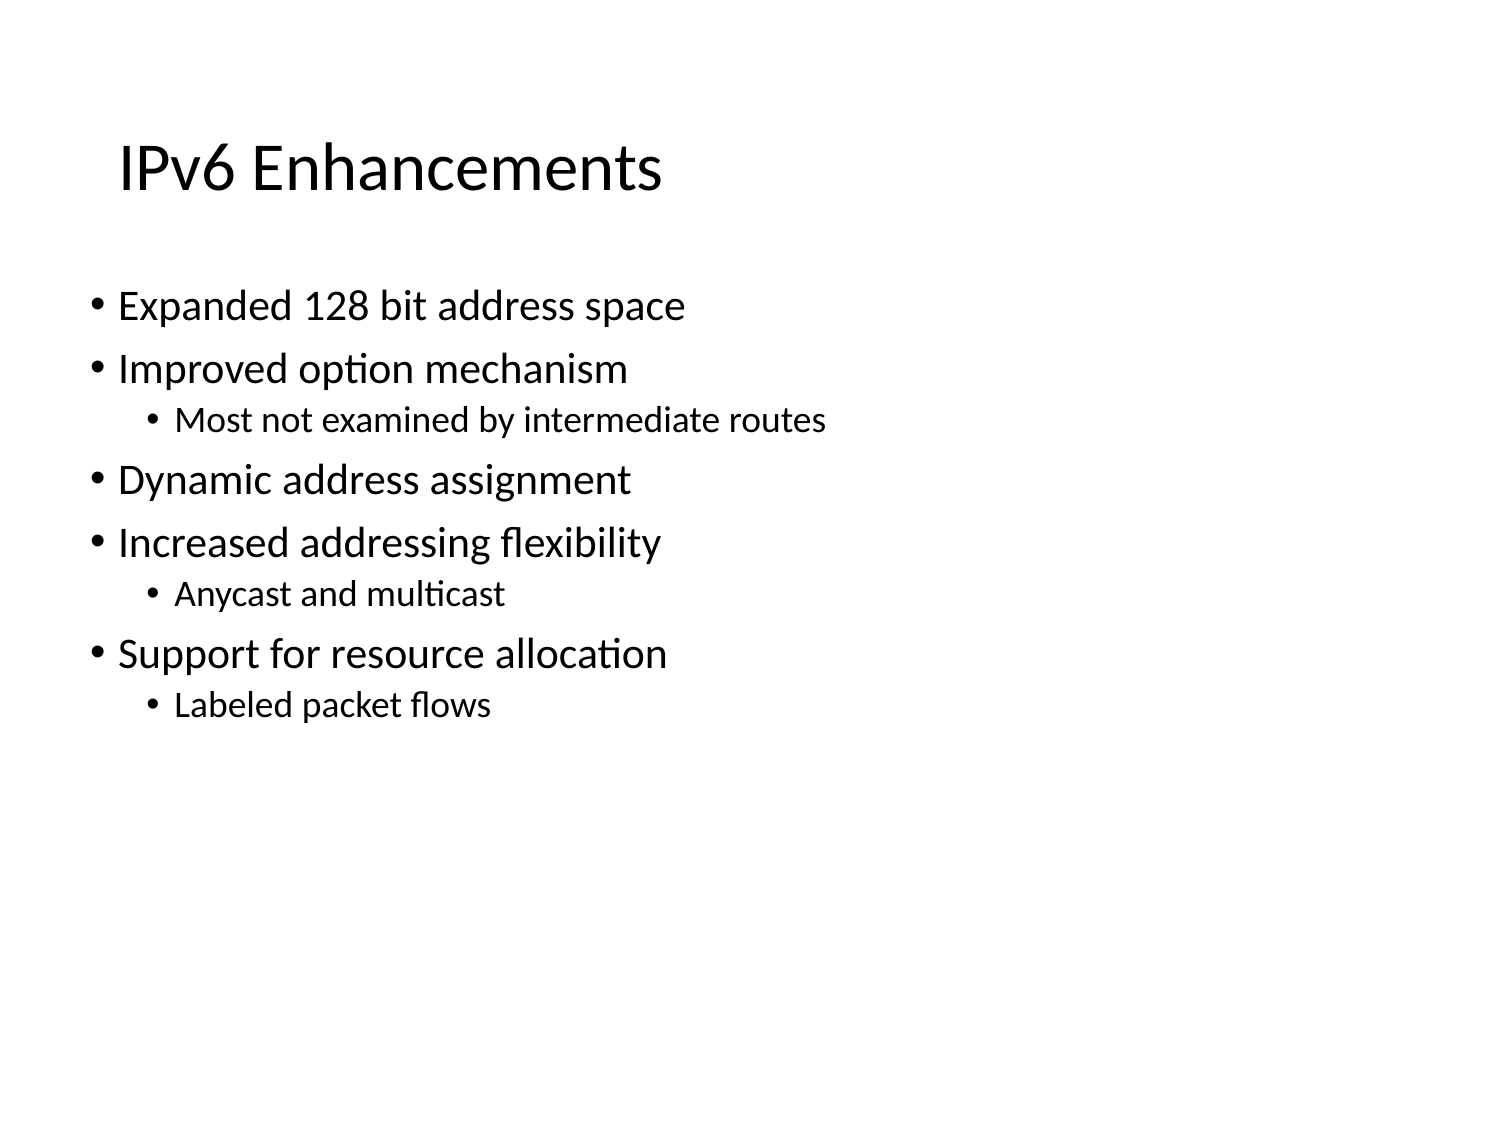

# IPv6 Enhancements
Expanded 128 bit address space
Improved option mechanism
Most not examined by intermediate routes
Dynamic address assignment
Increased addressing flexibility
Anycast and multicast
Support for resource allocation
Labeled packet flows